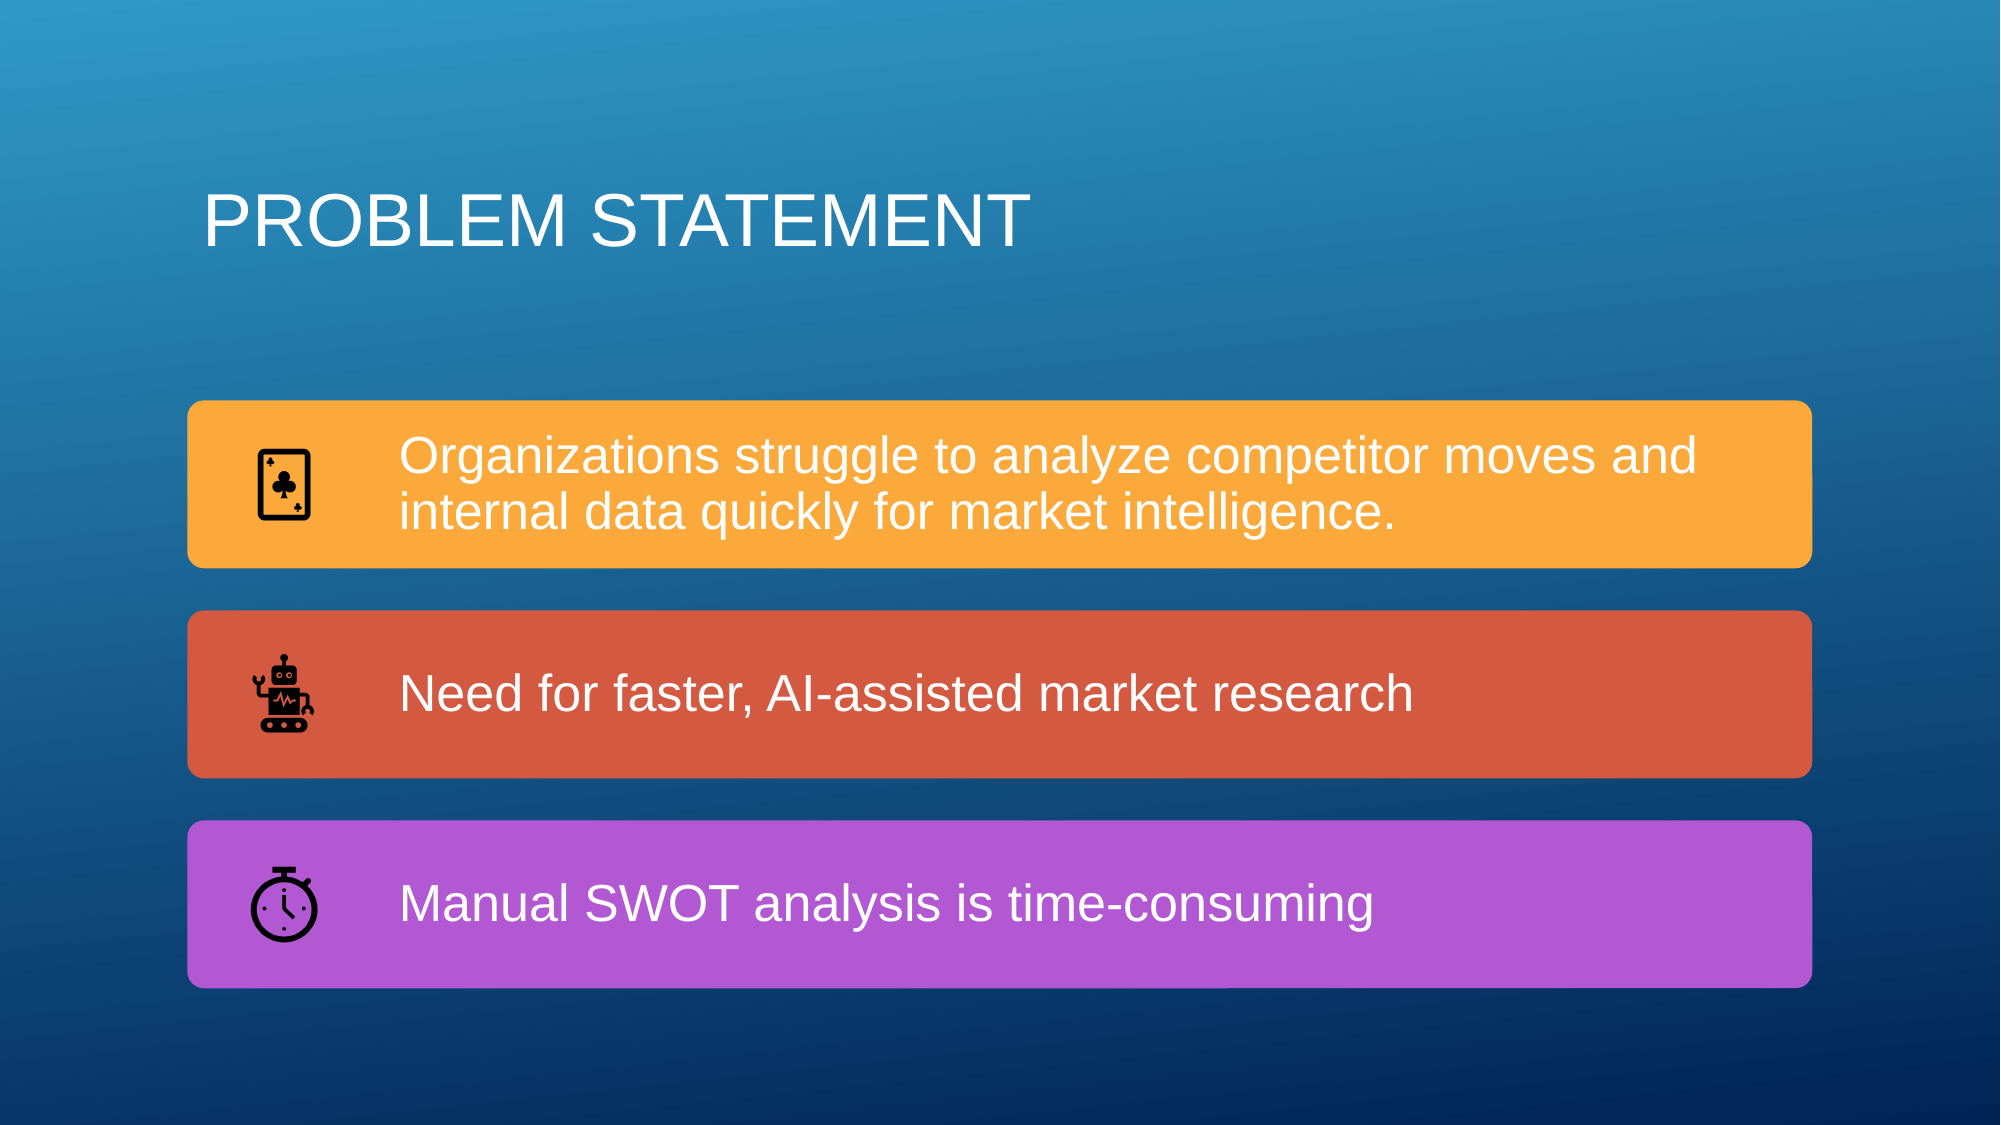

# Problem Statement
Organizations struggle to analyze competitor moves and internal data quickly for market intelligence.
Need for faster, AI-assisted market research
Manual SWOT analysis is time-consuming